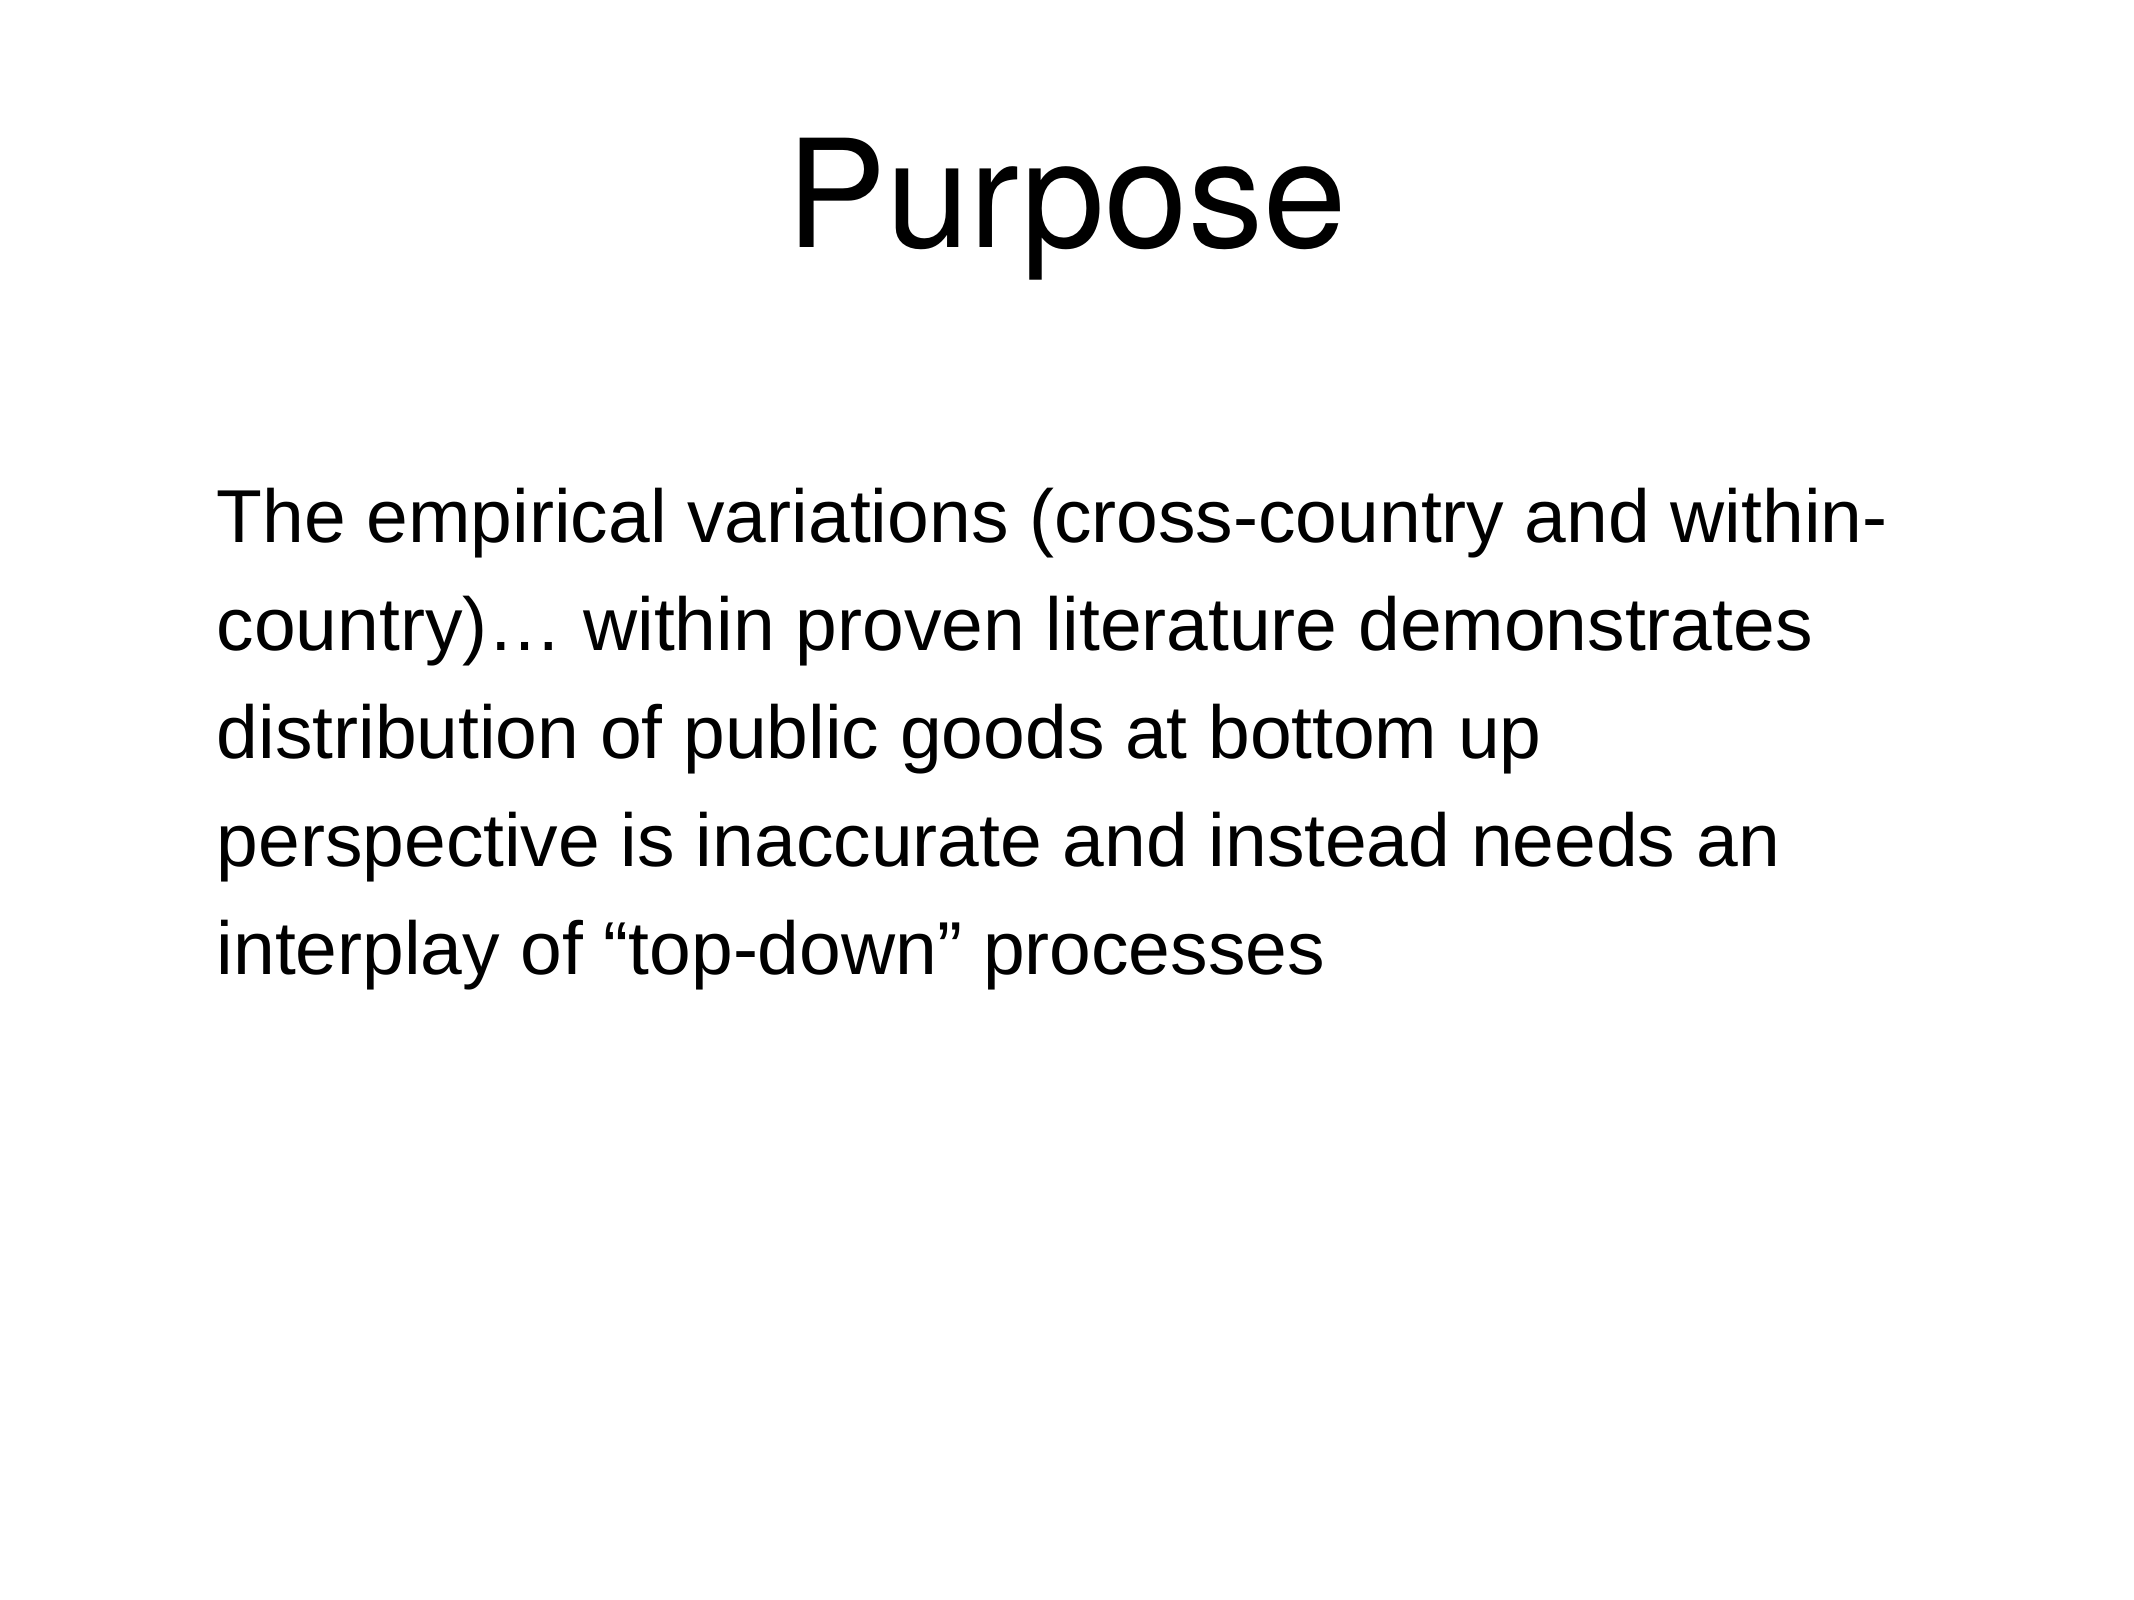

# Purpose
The empirical variations (cross-country and within-country)… within proven literature demonstrates distribution of public goods at bottom up perspective is inaccurate and instead needs an interplay of “top-down” processes